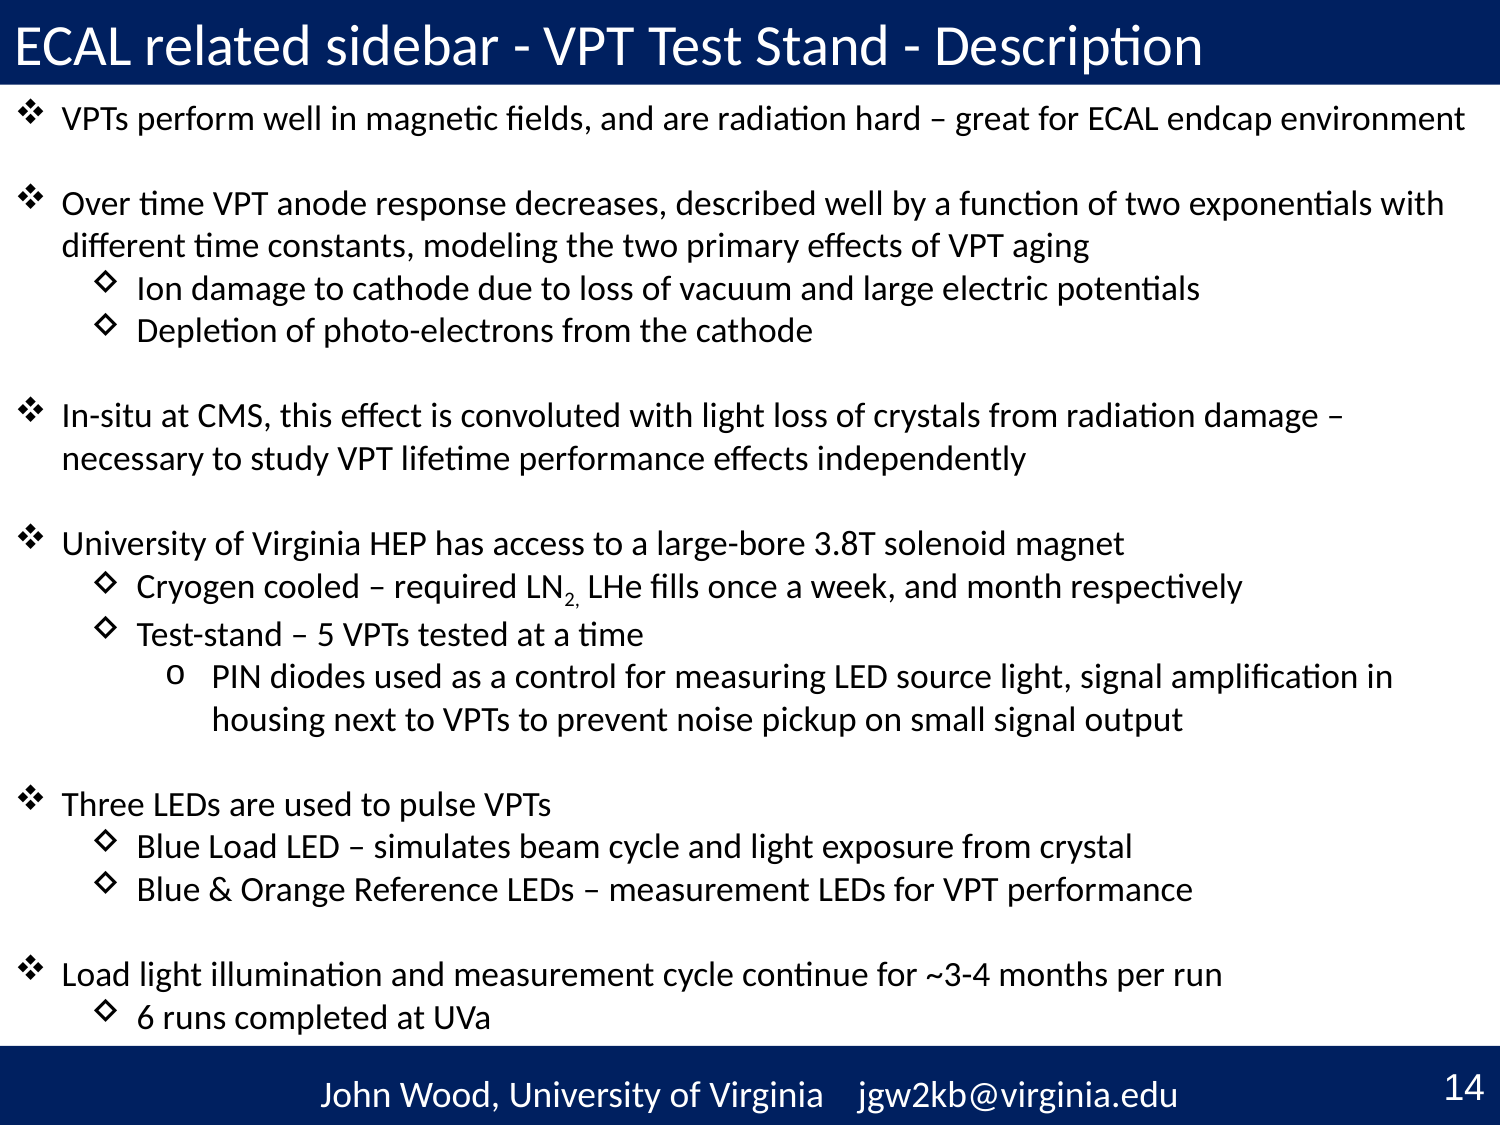

ECAL related sidebar - VPT Test Stand - Description
VPTs perform well in magnetic fields, and are radiation hard – great for ECAL endcap environment

Over time VPT anode response decreases, described well by a function of two exponentials with different time constants, modeling the two primary effects of VPT aging
Ion damage to cathode due to loss of vacuum and large electric potentials
Depletion of photo-electrons from the cathode

In-situ at CMS, this effect is convoluted with light loss of crystals from radiation damage – necessary to study VPT lifetime performance effects independently

University of Virginia HEP has access to a large-bore 3.8T solenoid magnet
Cryogen cooled – required LN2, LHe fills once a week, and month respectively
Test-stand – 5 VPTs tested at a time
PIN diodes used as a control for measuring LED source light, signal amplification in housing next to VPTs to prevent noise pickup on small signal output

Three LEDs are used to pulse VPTs
Blue Load LED – simulates beam cycle and light exposure from crystal
Blue & Orange Reference LEDs – measurement LEDs for VPT performance

Load light illumination and measurement cycle continue for ~3-4 months per run
6 runs completed at UVa

14
John Wood, University of Virginia    jgw2kb@virginia.edu